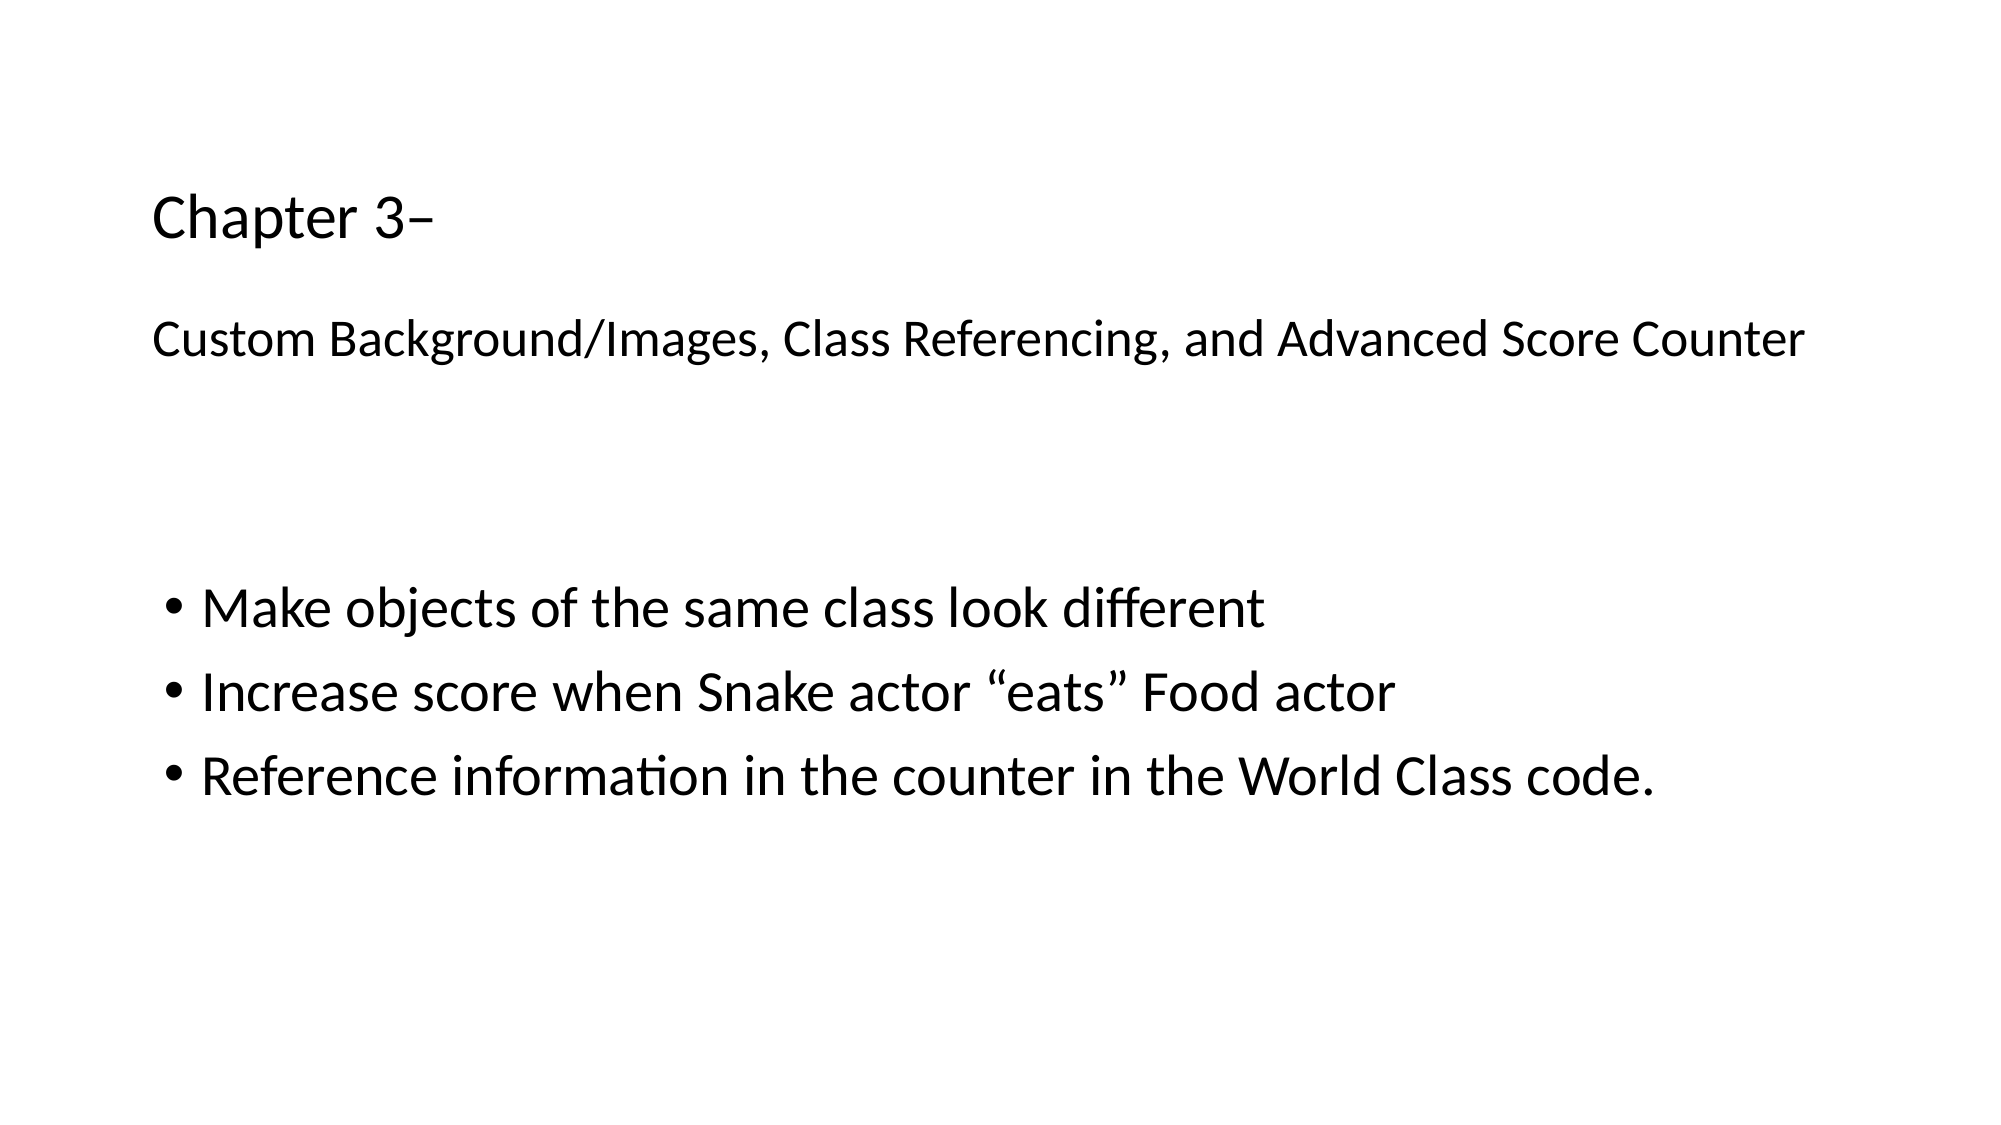

# Chapter 3– Custom Background/Images, Class Referencing, and Advanced Score Counter
Make objects of the same class look different
Increase score when Snake actor “eats” Food actor
Reference information in the counter in the World Class code.